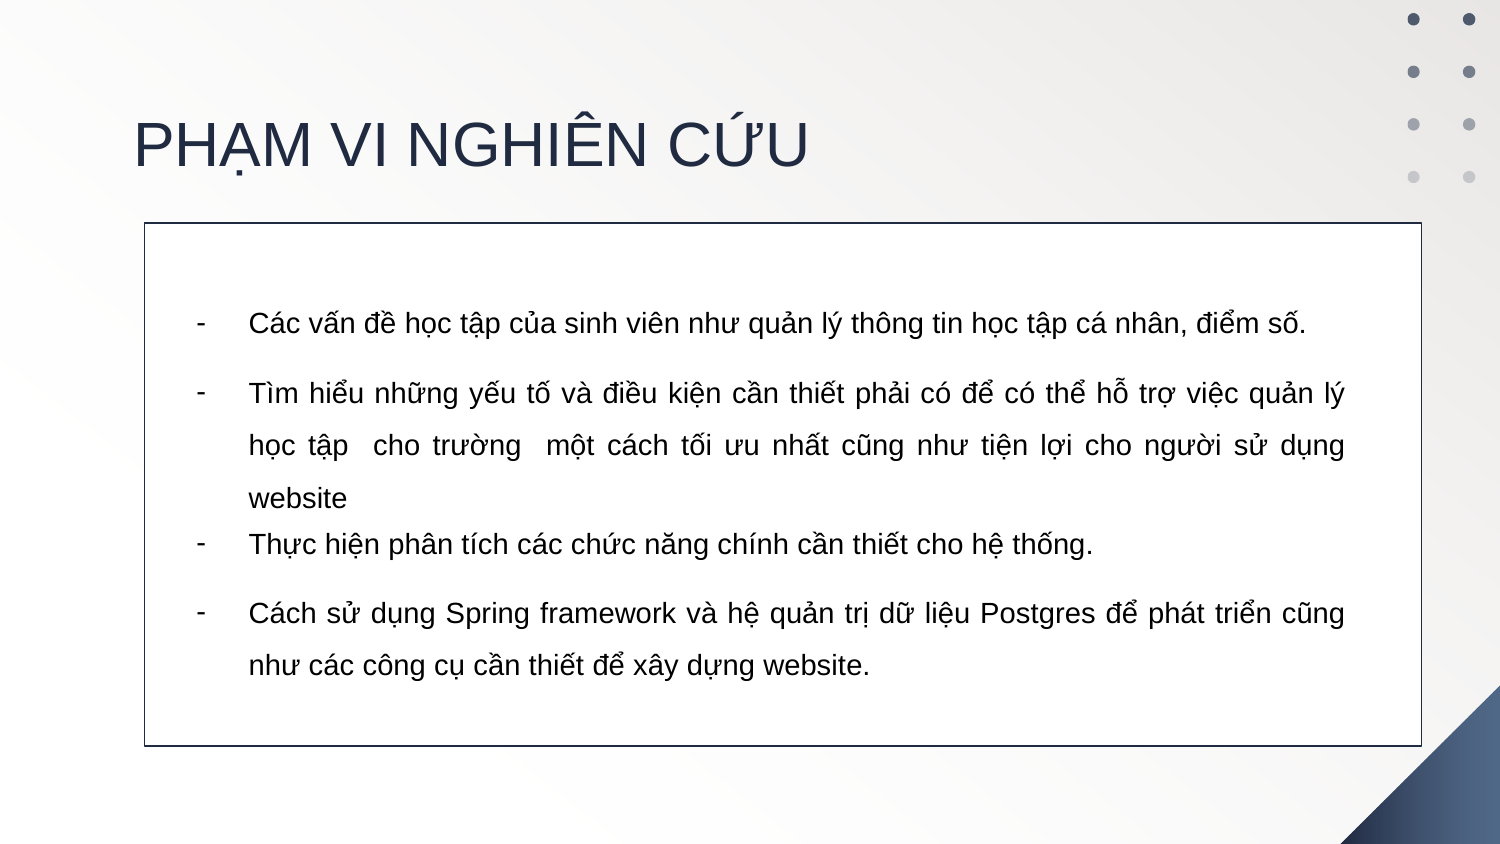

# PHẠM VI NGHIÊN CỨU
Các vấn đề học tập của sinh viên như quản lý thông tin học tập cá nhân, điểm số.
Tìm hiểu những yếu tố và điều kiện cần thiết phải có để có thể hỗ trợ việc quản lý học tập  cho trường  một cách tối ưu nhất cũng như tiện lợi cho người sử dụng website
Thực hiện phân tích các chức năng chính cần thiết cho hệ thống.
Cách sử dụng Spring framework và hệ quản trị dữ liệu Postgres để phát triển cũng như các công cụ cần thiết để xây dựng website.